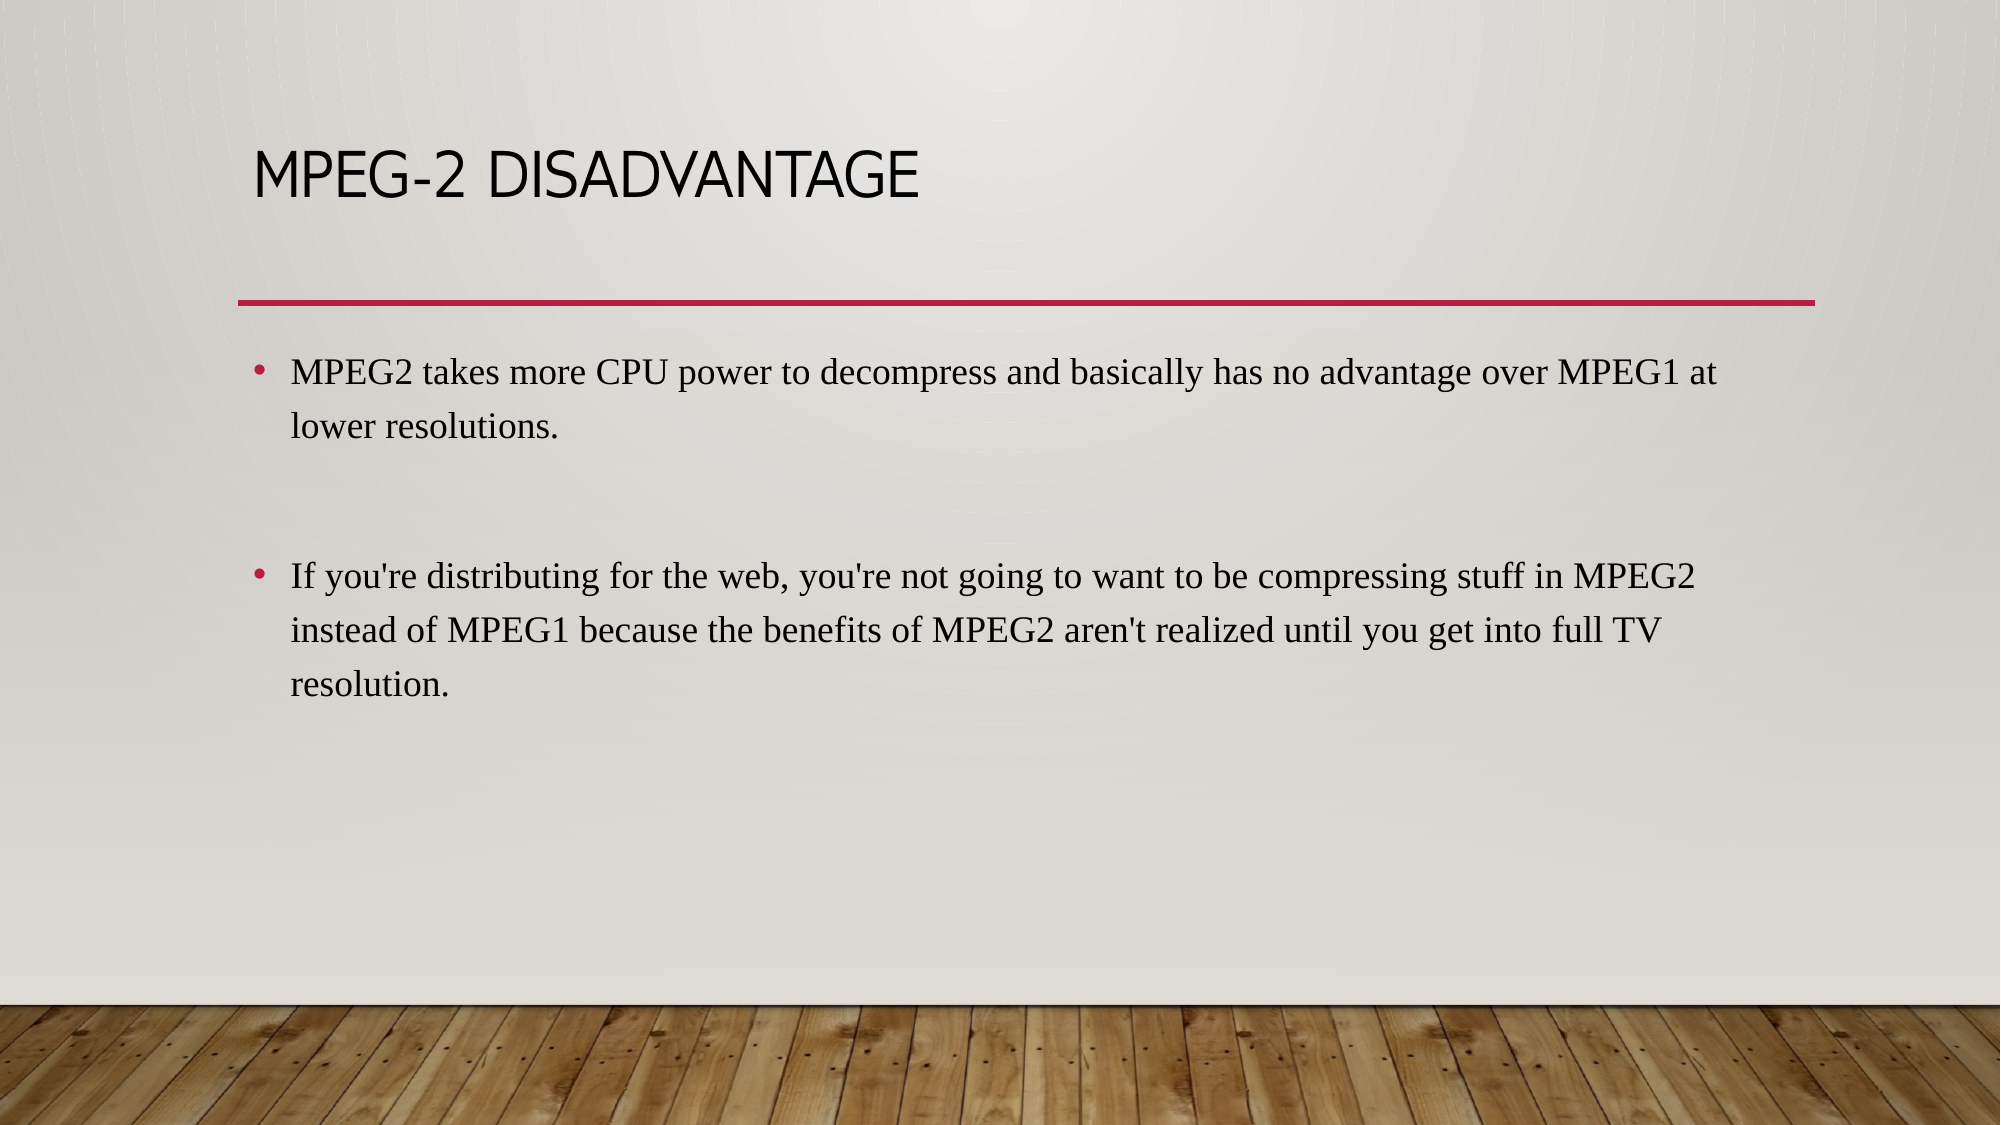

# MPEG-2 Disadvantage
MPEG2 takes more CPU power to decompress and basically has no advantage over MPEG1 at lower resolutions.

If you're distributing for the web, you're not going to want to be compressing stuff in MPEG2 instead of MPEG1 because the benefits of MPEG2 aren't realized until you get into full TV resolution.